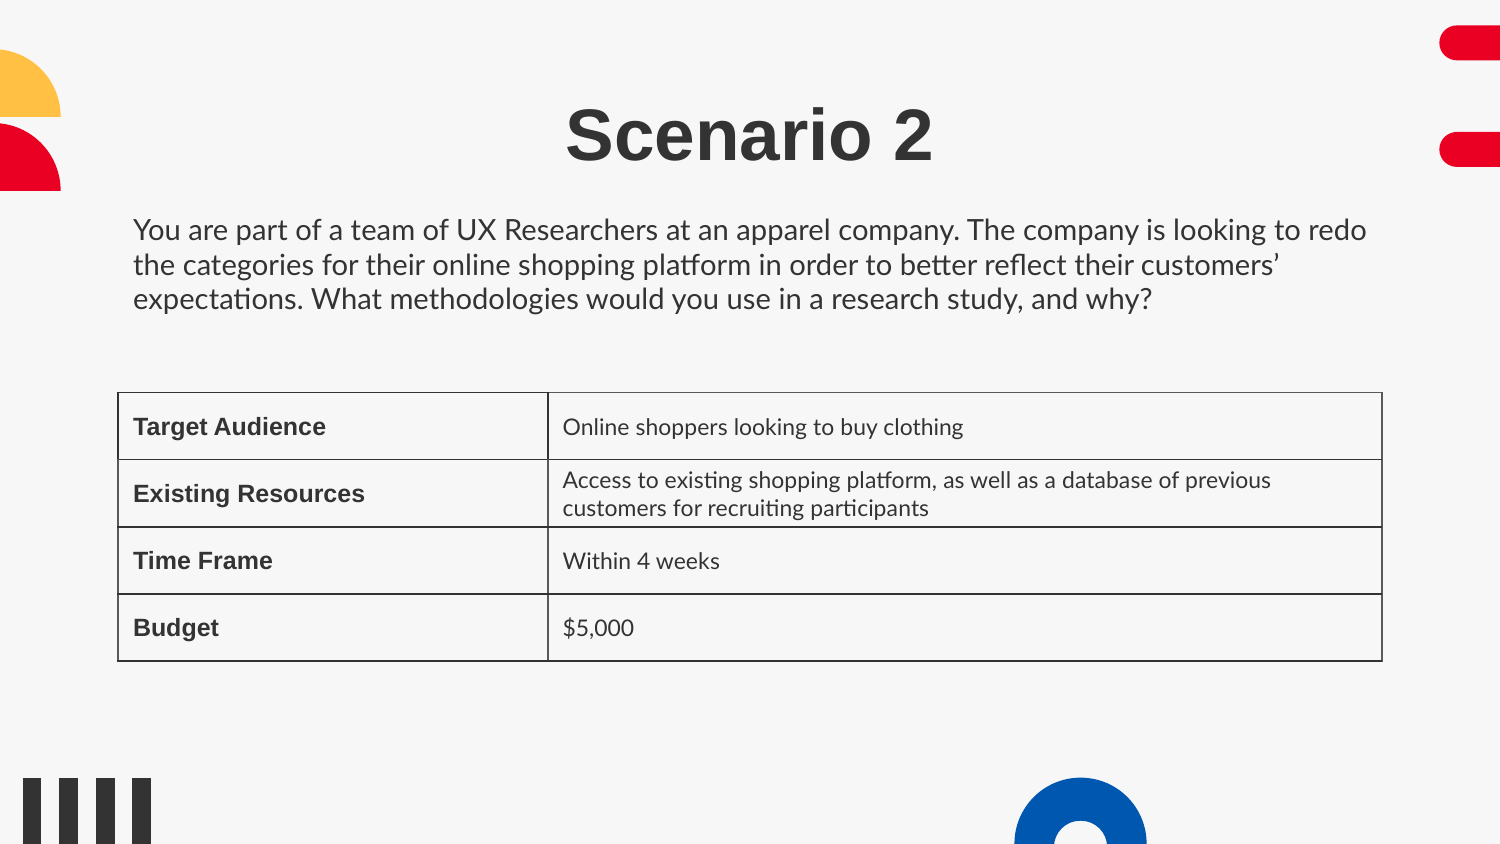

# Scenario 2
You are part of a team of UX Researchers at an apparel company. The company is looking to redo the categories for their online shopping platform in order to better reflect their customers’ expectations. What methodologies would you use in a research study, and why?

| Target Audience | Online shoppers looking to buy clothing |
| --- | --- |
| Existing Resources | Access to existing shopping platform, as well as a database of previous customers for recruiting participants |
| Time Frame | Within 4 weeks |
| Budget | $5,000 |